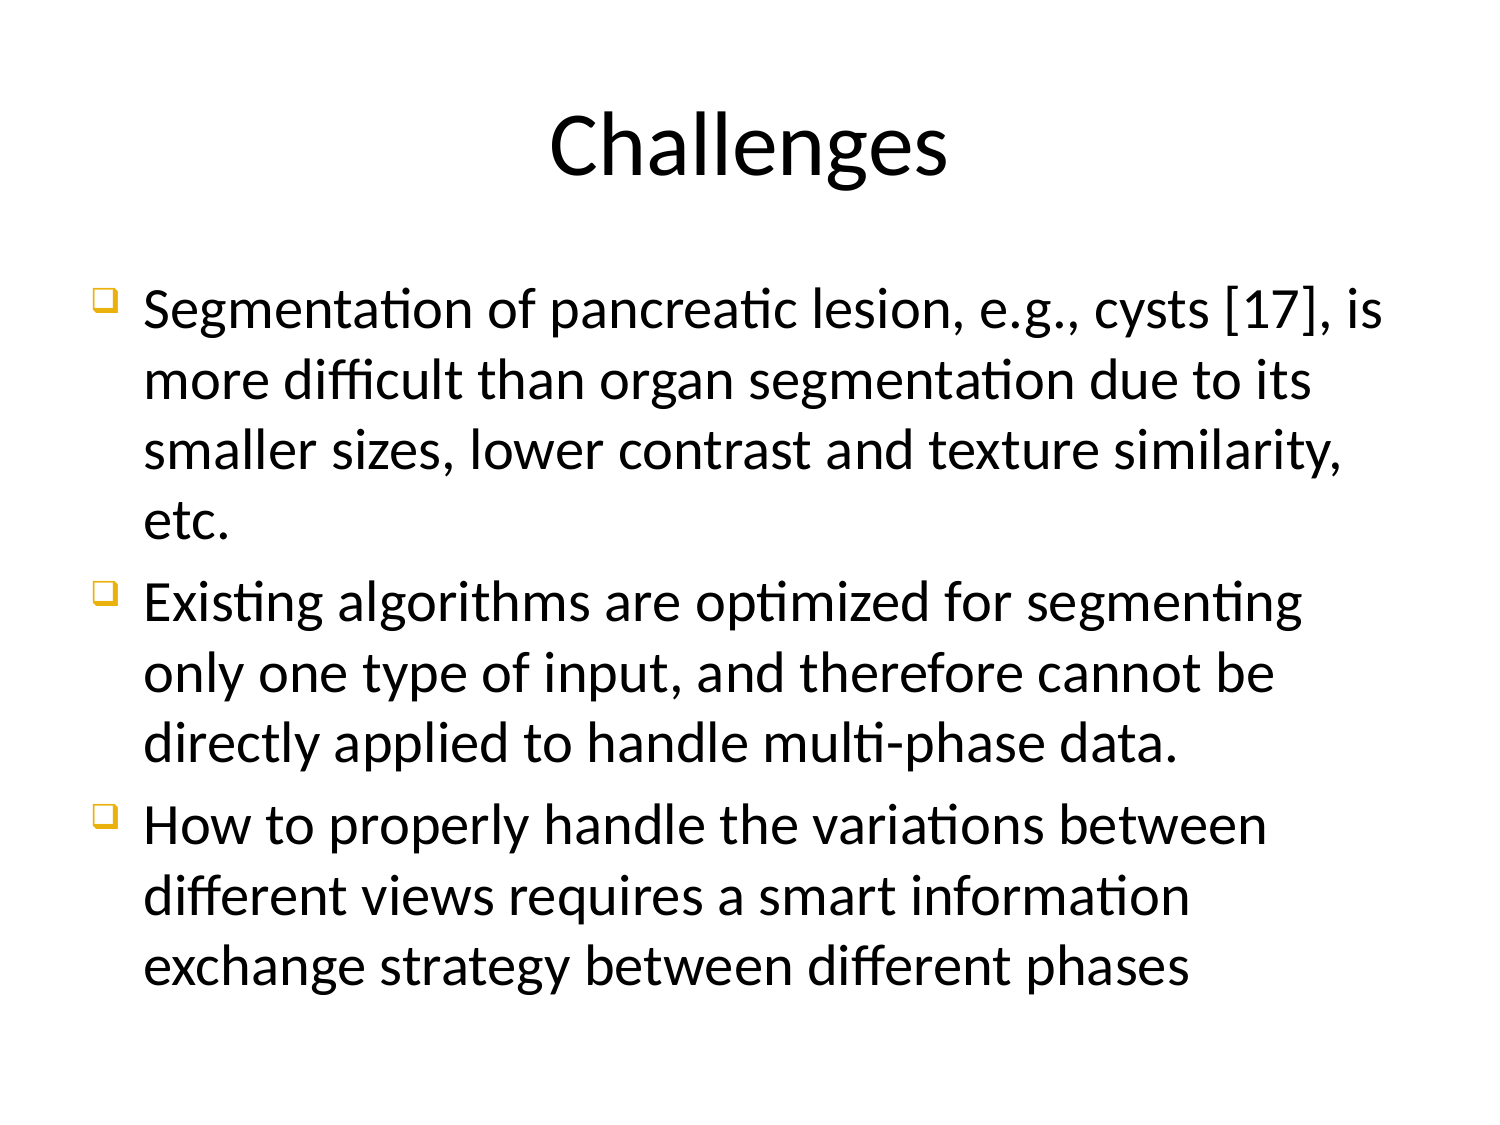

# Challenges
Segmentation of pancreatic lesion, e.g., cysts [17], is more difficult than organ segmentation due to its smaller sizes, lower contrast and texture similarity, etc.
Existing algorithms are optimized for segmenting only one type of input, and therefore cannot be directly applied to handle multi-phase data.
How to properly handle the variations between different views requires a smart information exchange strategy between different phases